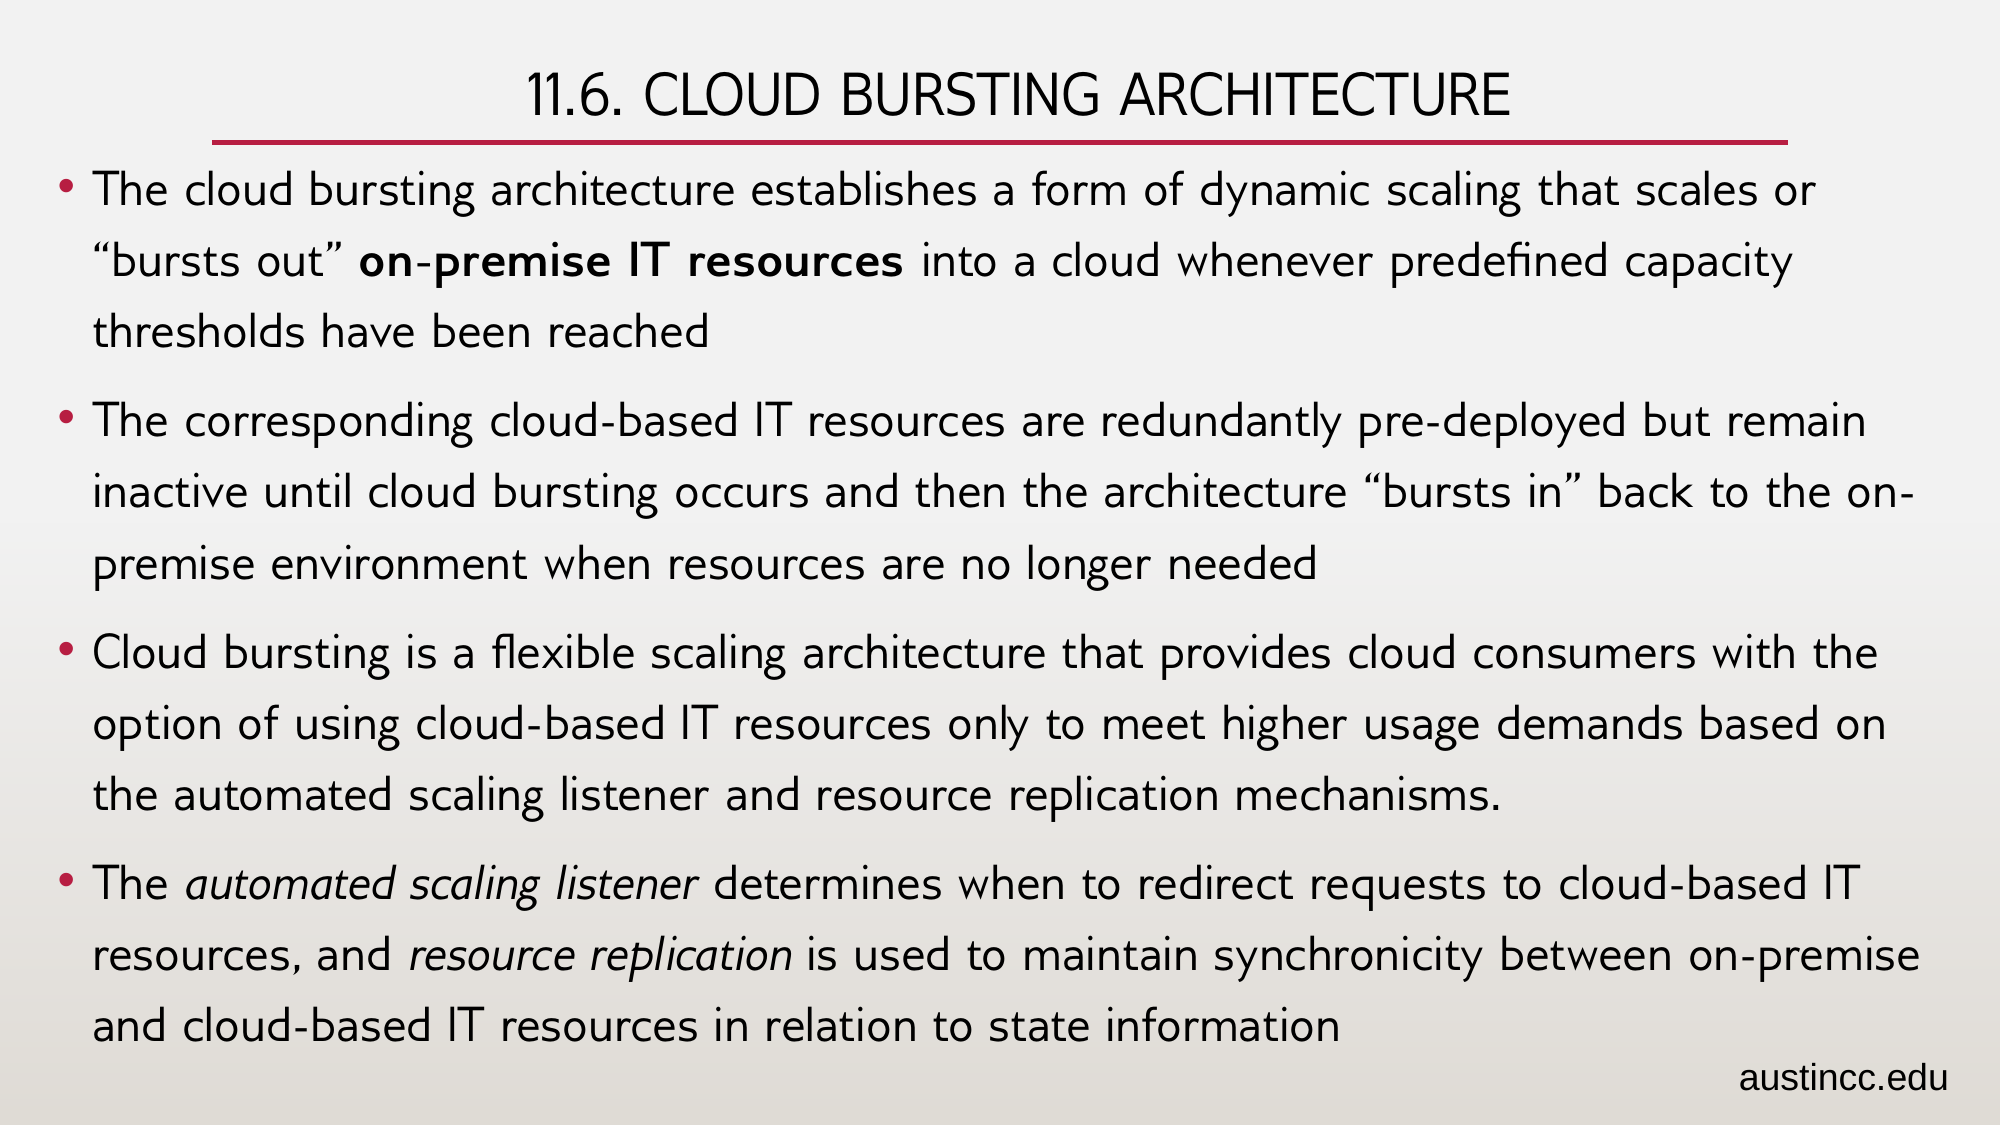

# 11.6. Cloud Bursting Architecture
The cloud bursting architecture establishes a form of dynamic scaling that scales or “bursts out” on-premise IT resources into a cloud whenever predefined capacity thresholds have been reached
The corresponding cloud-based IT resources are redundantly pre-deployed but remain inactive until cloud bursting occurs and then the architecture “bursts in” back to the on-premise environment when resources are no longer needed
Cloud bursting is a flexible scaling architecture that provides cloud consumers with the option of using cloud-based IT resources only to meet higher usage demands based on the automated scaling listener and resource replication mechanisms.
The automated scaling listener determines when to redirect requests to cloud-based IT resources, and resource replication is used to maintain synchronicity between on-premise and cloud-based IT resources in relation to state information